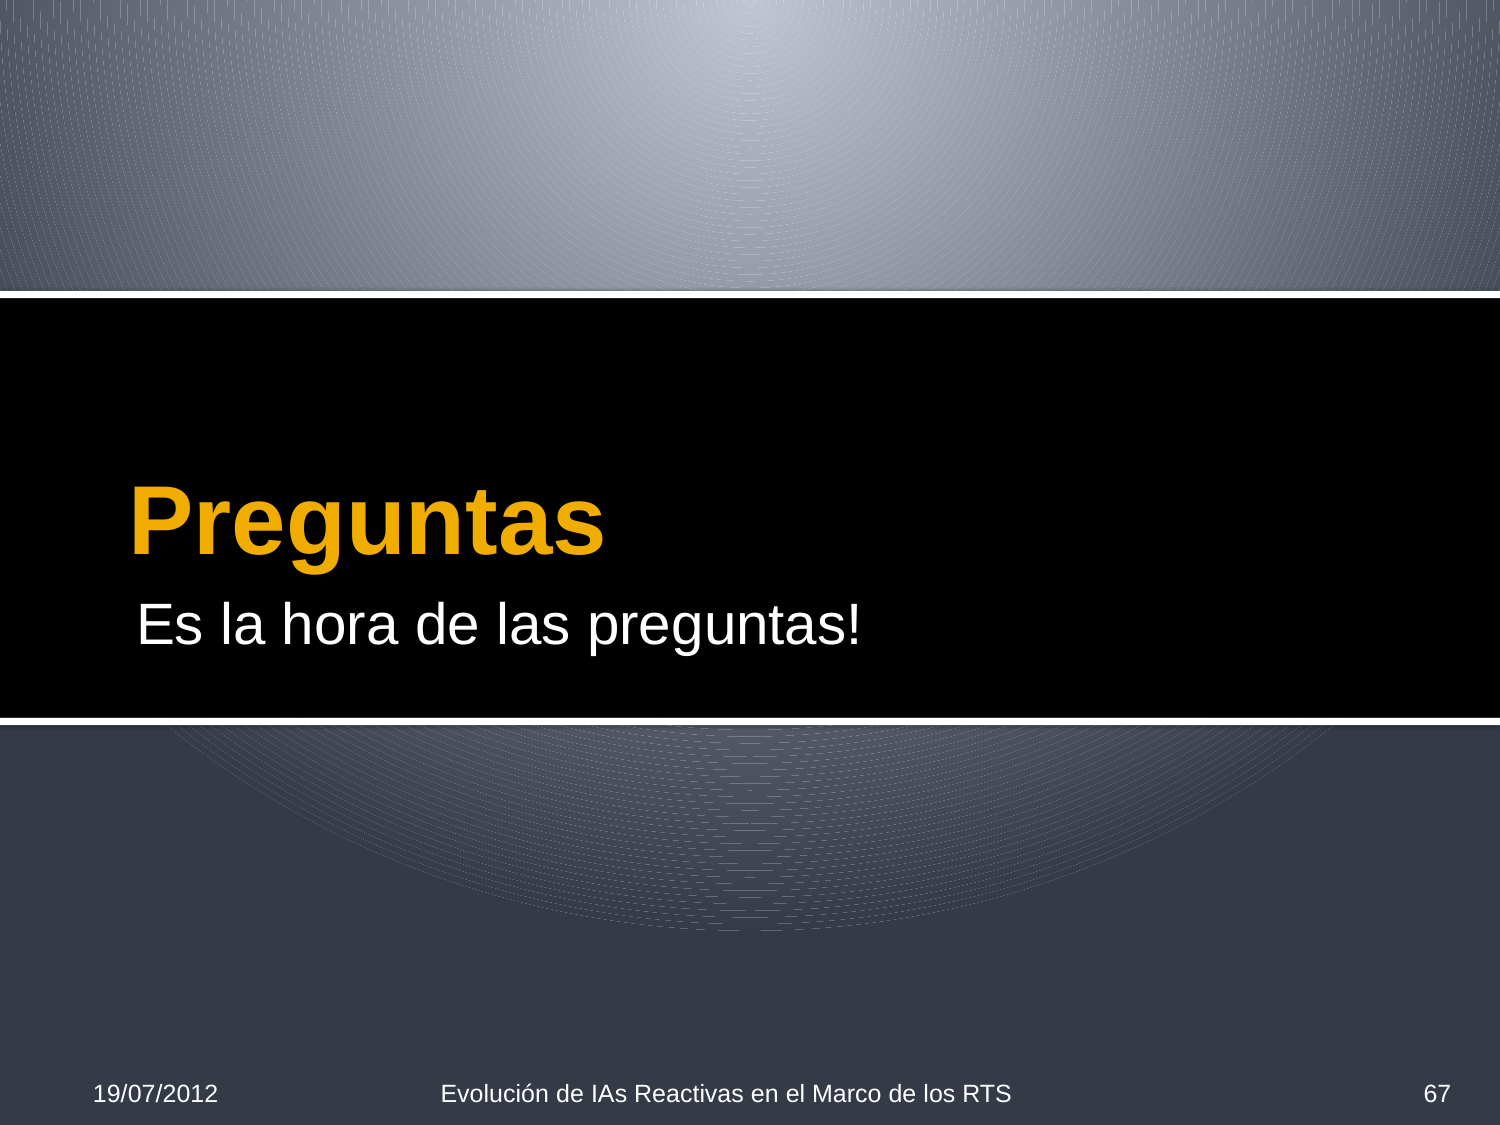

# Preguntas
Es la hora de las preguntas!
19/07/2012
Evolución de IAs Reactivas en el Marco de los RTS
67